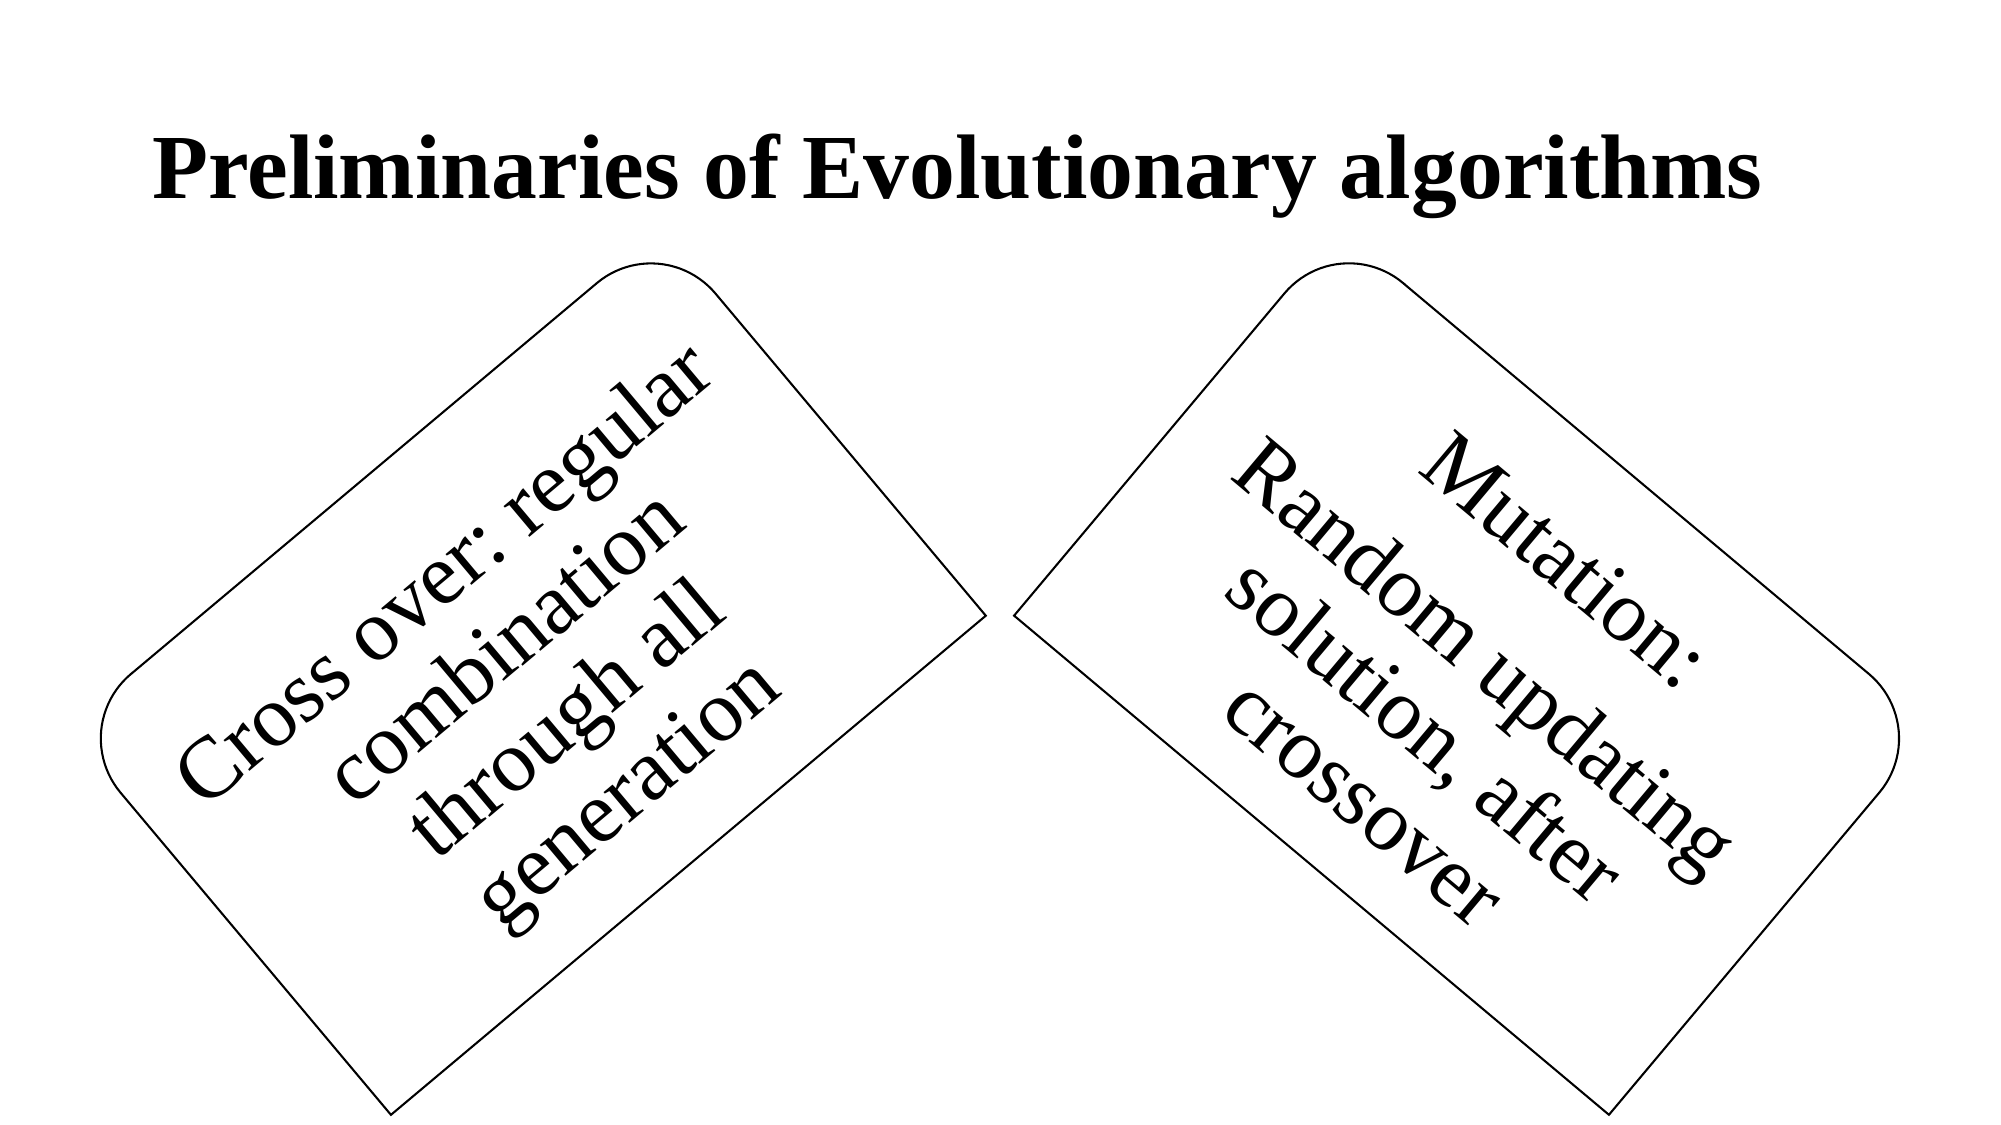

# Preliminaries of Evolutionary algorithms
Cross over: regular combination through all generation
Mutation:
Random updating solution, after crossover